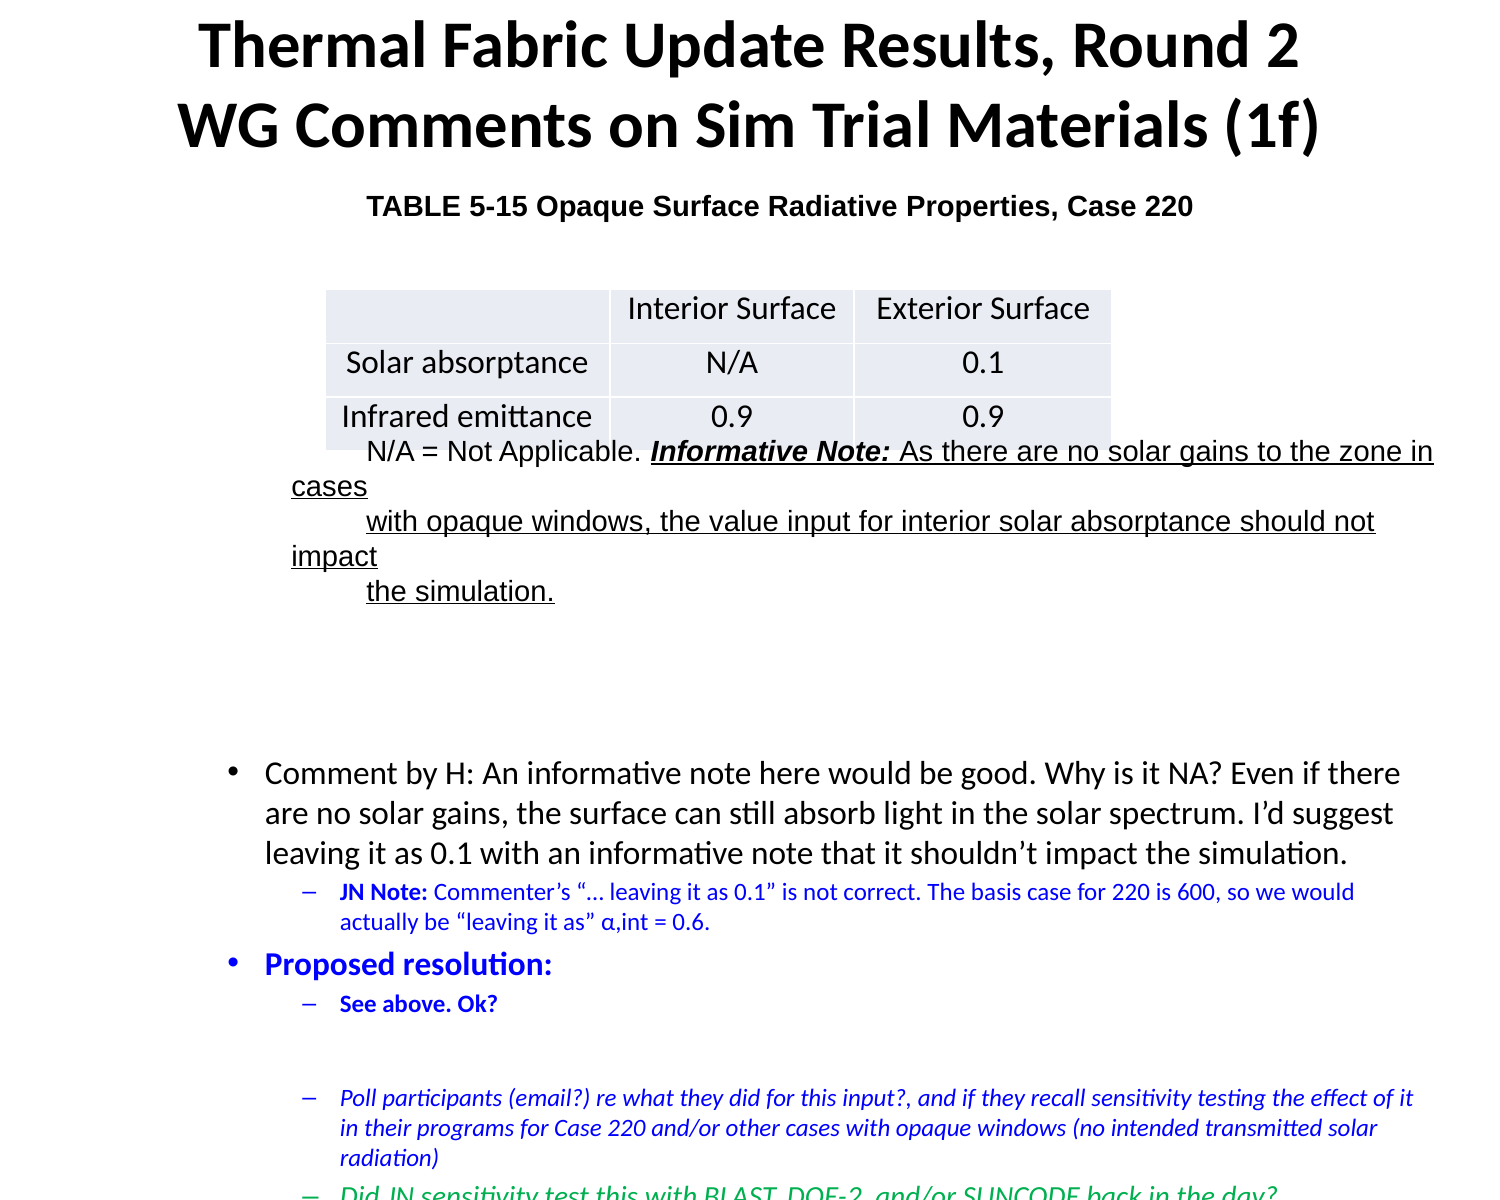

# Thermal Fabric Update Results, Round 2 WG Comments on Sim Trial Materials (1f)

Comment by H: An informative note here would be good. Why is it NA? Even if there are no solar gains, the surface can still absorb light in the solar spectrum. I’d suggest leaving it as 0.1 with an informative note that it shouldn’t impact the simulation.
JN Note: Commenter’s “… leaving it as 0.1” is not correct. The basis case for 220 is 600, so we would actually be “leaving it as” α,int = 0.6.
Proposed resolution:
See above. Ok?

Poll participants (email?) re what they did for this input?, and if they recall sensitivity testing the effect of it in their programs for Case 220 and/or other cases with opaque windows (no intended transmitted solar radiation)
Did JN sensitivity test this with BLAST, DOE-2, and/or SUNCODE back in the day?
TABLE 5-15 Opaque Surface Radiative Properties, Case 220

N/A = Not Applicable. Informative Note: As there are no solar gains to the zone in cases
with opaque windows, the value input for interior solar absorptance should not impact
the simulation.

|  | Interior Surface | Exterior Surface |
| --- | --- | --- |
| Solar absorptance | N/A | 0.1 |
| Infrared emittance | 0.9 | 0.9 |